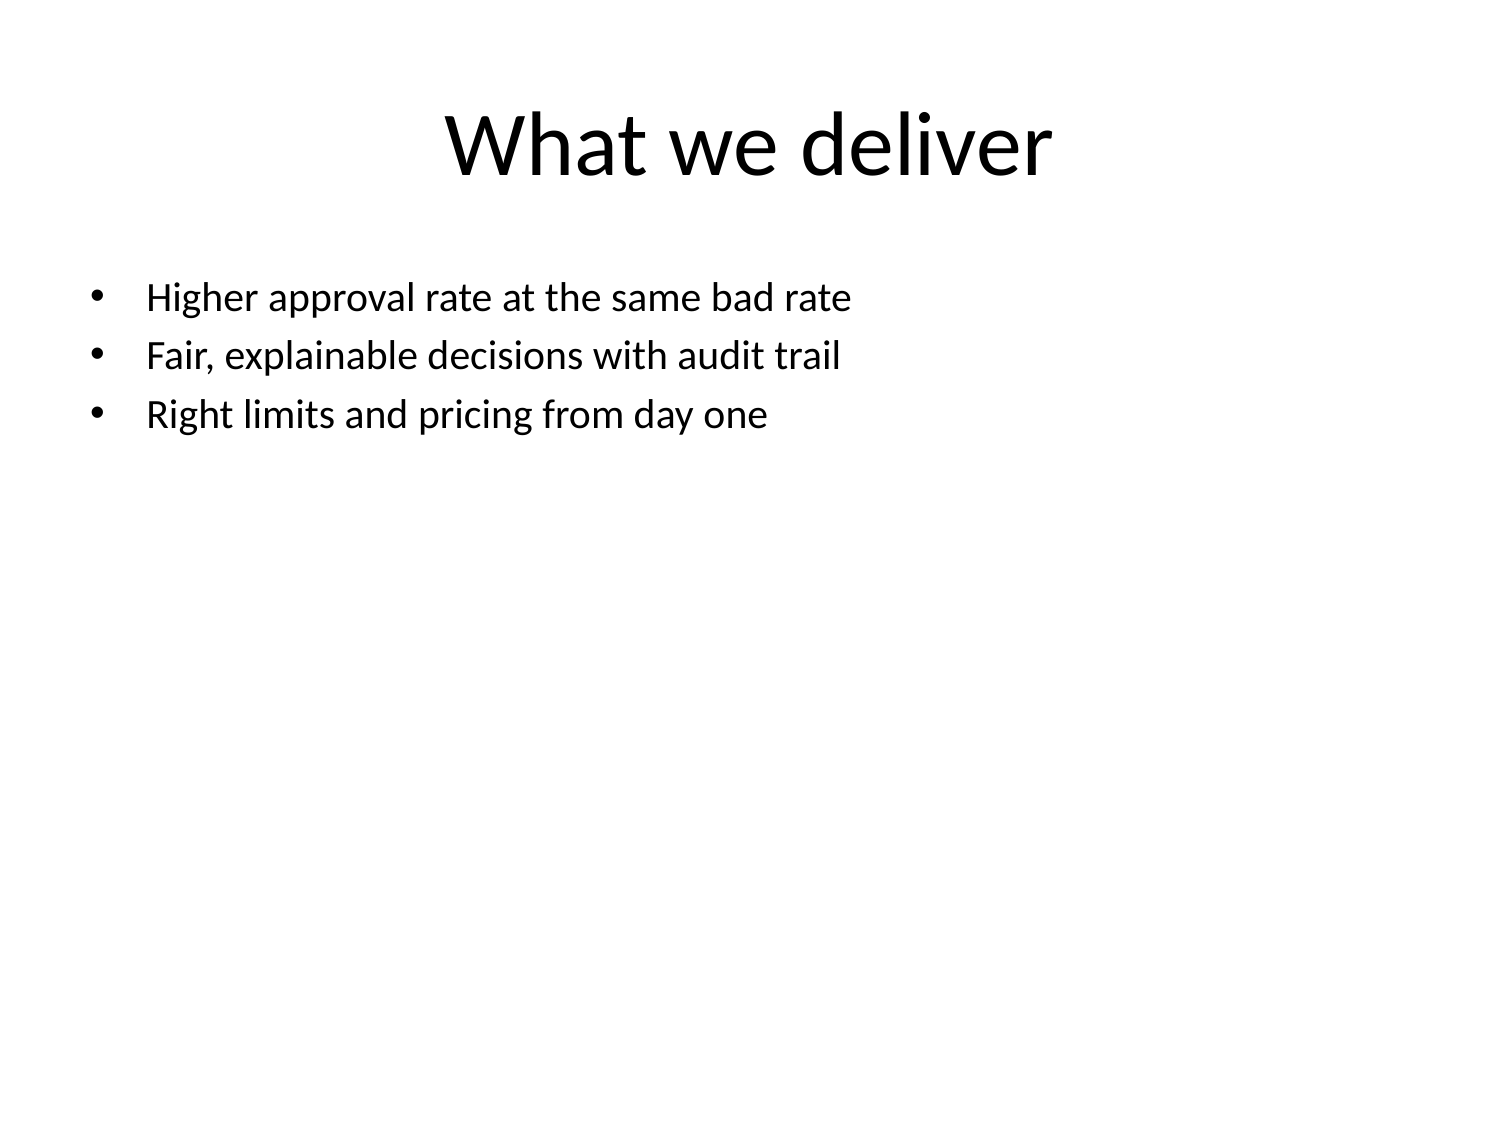

# What we deliver
Higher approval rate at the same bad rate
Fair, explainable decisions with audit trail
Right limits and pricing from day one